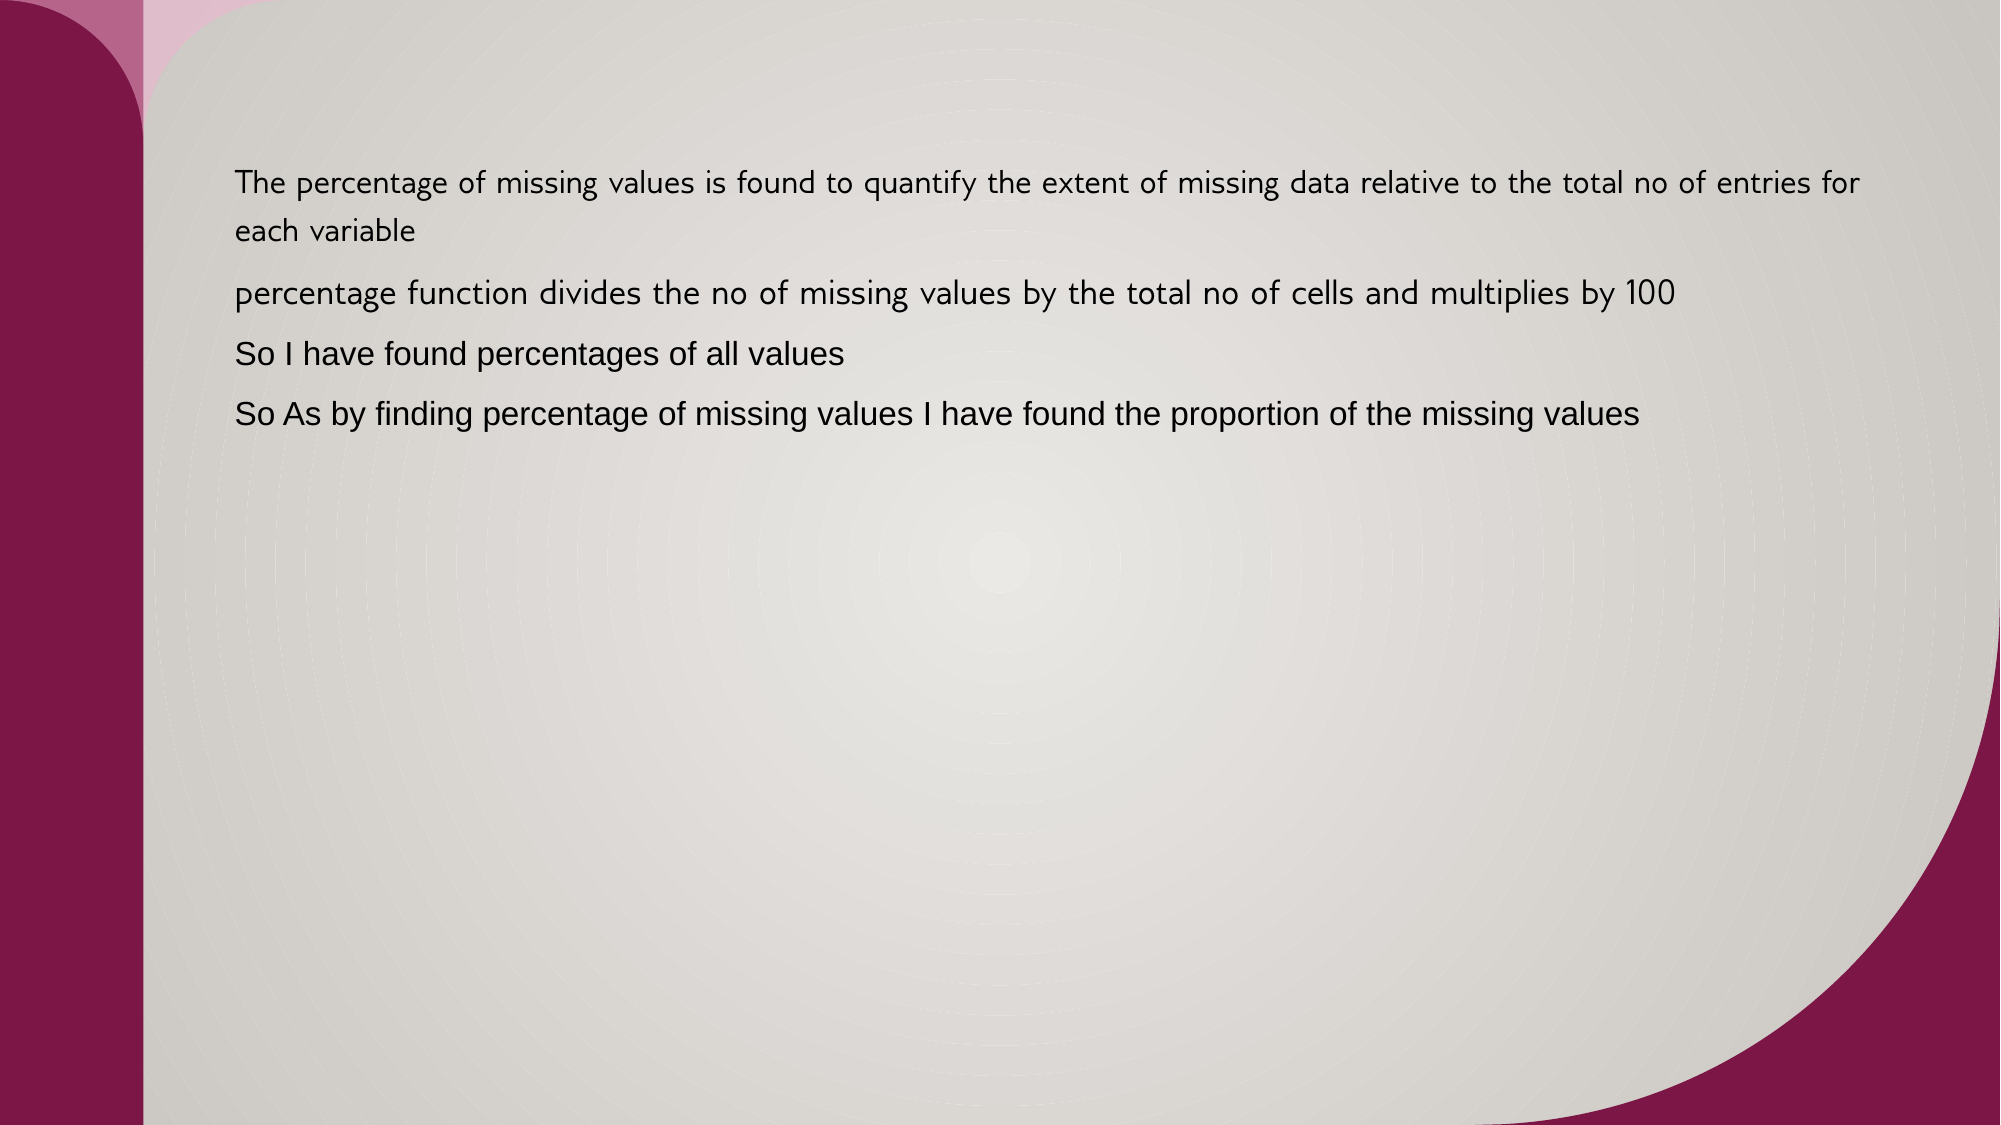

The percentage of missing values is found to quantify the extent of missing data relative to the total no of entries for each variable
percentage function divides the no of missing values by the total no of cells and multiplies by 100
So I have found percentages of all values
So As by finding percentage of missing values I have found the proportion of the missing values